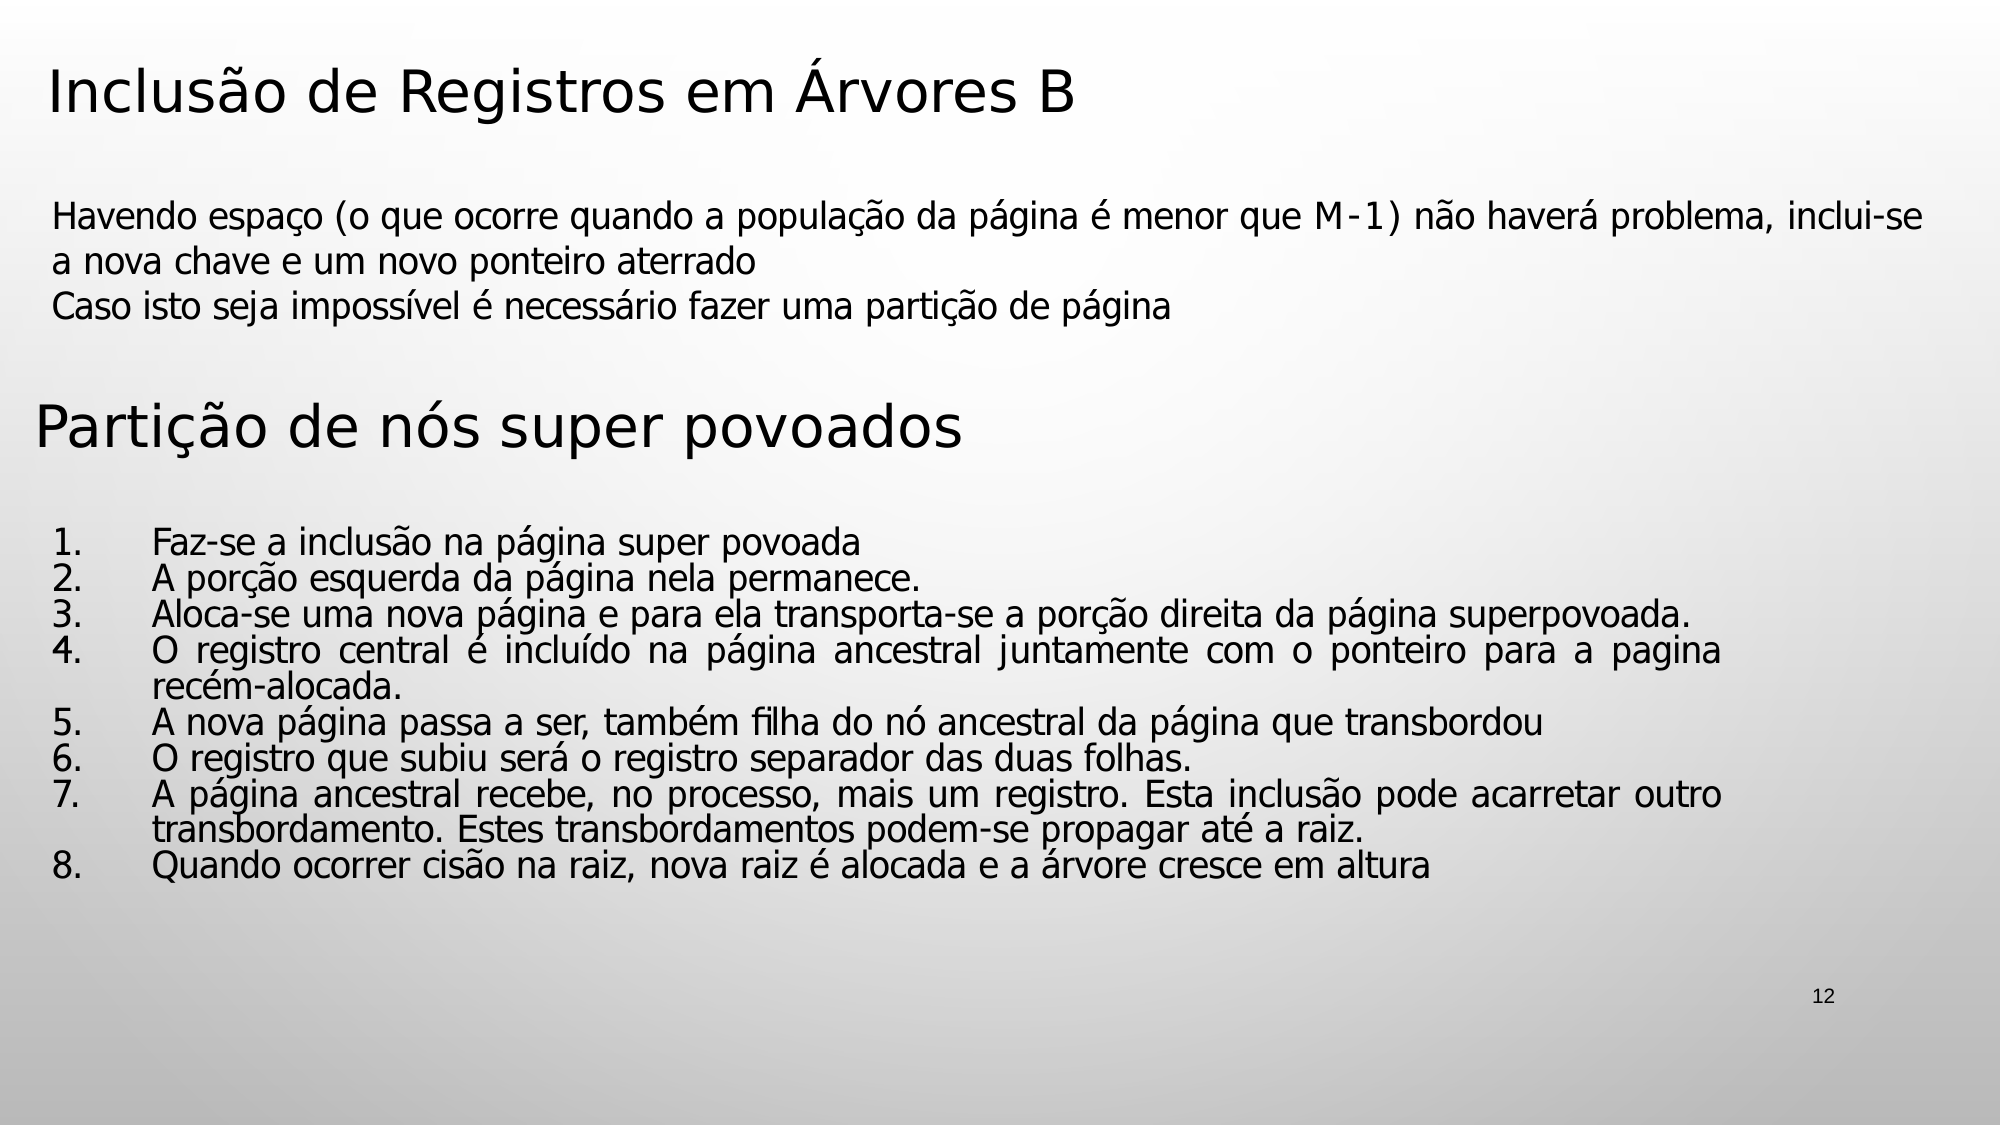

Inclusão de Registros em Árvores B
Havendo espaço (o que ocorre quando a população da página é menor que M-1) não haverá problema, inclui-se a nova chave e um novo ponteiro aterrado
Caso isto seja impossível é necessário fazer uma partição de página

Partição de nós super povoados
Faz-se a inclusão na página super povoada
A porção esquerda da página nela permanece.
Aloca-se uma nova página e para ela transporta-se a porção direita da página superpovoada.
O registro central é incluído na página ancestral juntamente com o ponteiro para a pagina recém-alocada.
A nova página passa a ser, também filha do nó ancestral da página que transbordou
O registro que subiu será o registro separador das duas folhas.
A página ancestral recebe, no processo, mais um registro. Esta inclusão pode acarretar outro transbordamento. Estes transbordamentos podem-se propagar até a raiz.
Quando ocorrer cisão na raiz, nova raiz é alocada e a árvore cresce em altura

12